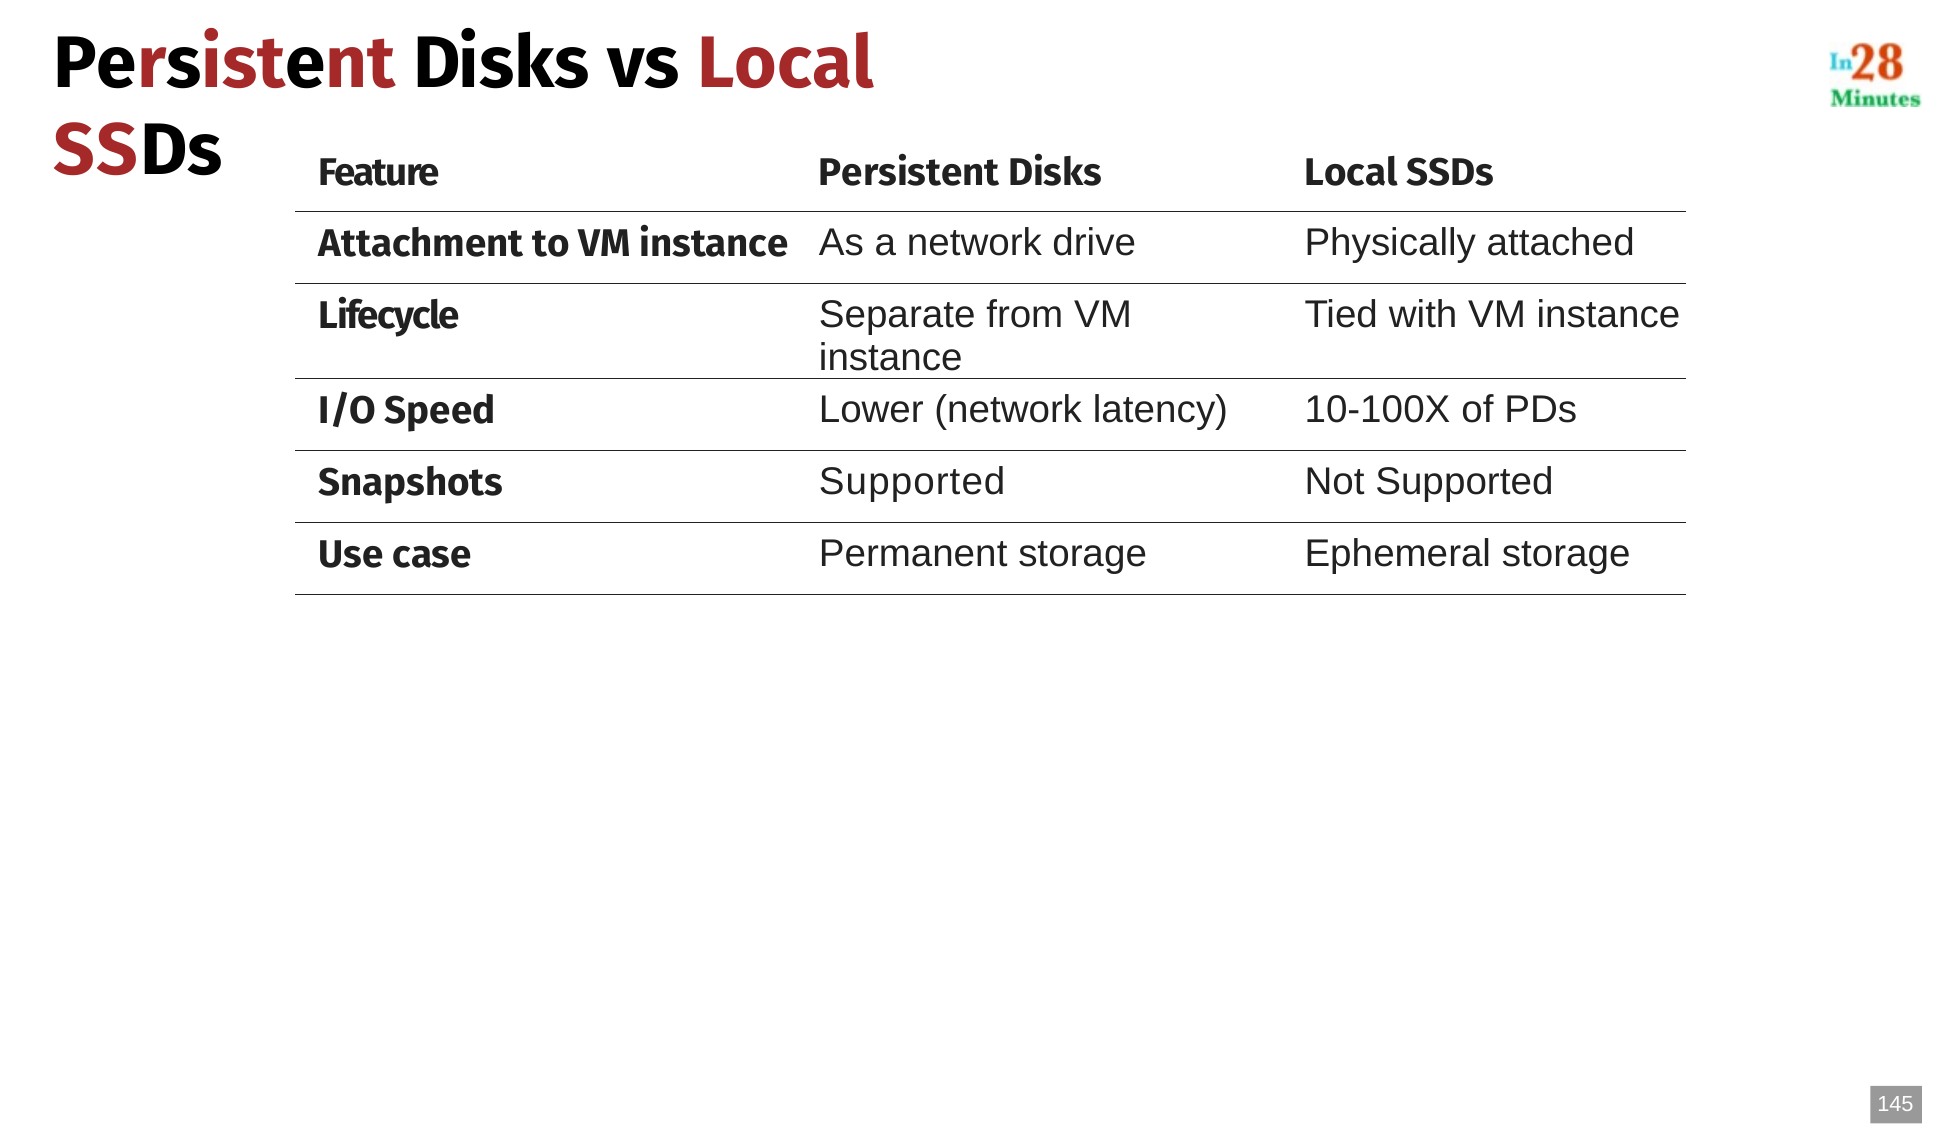

# Persistent Disks vs Local SSDs
| Feature | Persistent Disks | Local SSDs |
| --- | --- | --- |
| Attachment to VM instance | As a network drive | Physically attached |
| Lifecycle | Separate from VM instance | Tied with VM instance |
| I/O Speed | Lower (network latency) | 10-100X of PDs |
| Snapshots | Supported | Not Supported |
| Use case | Permanent storage | Ephemeral storage |

145